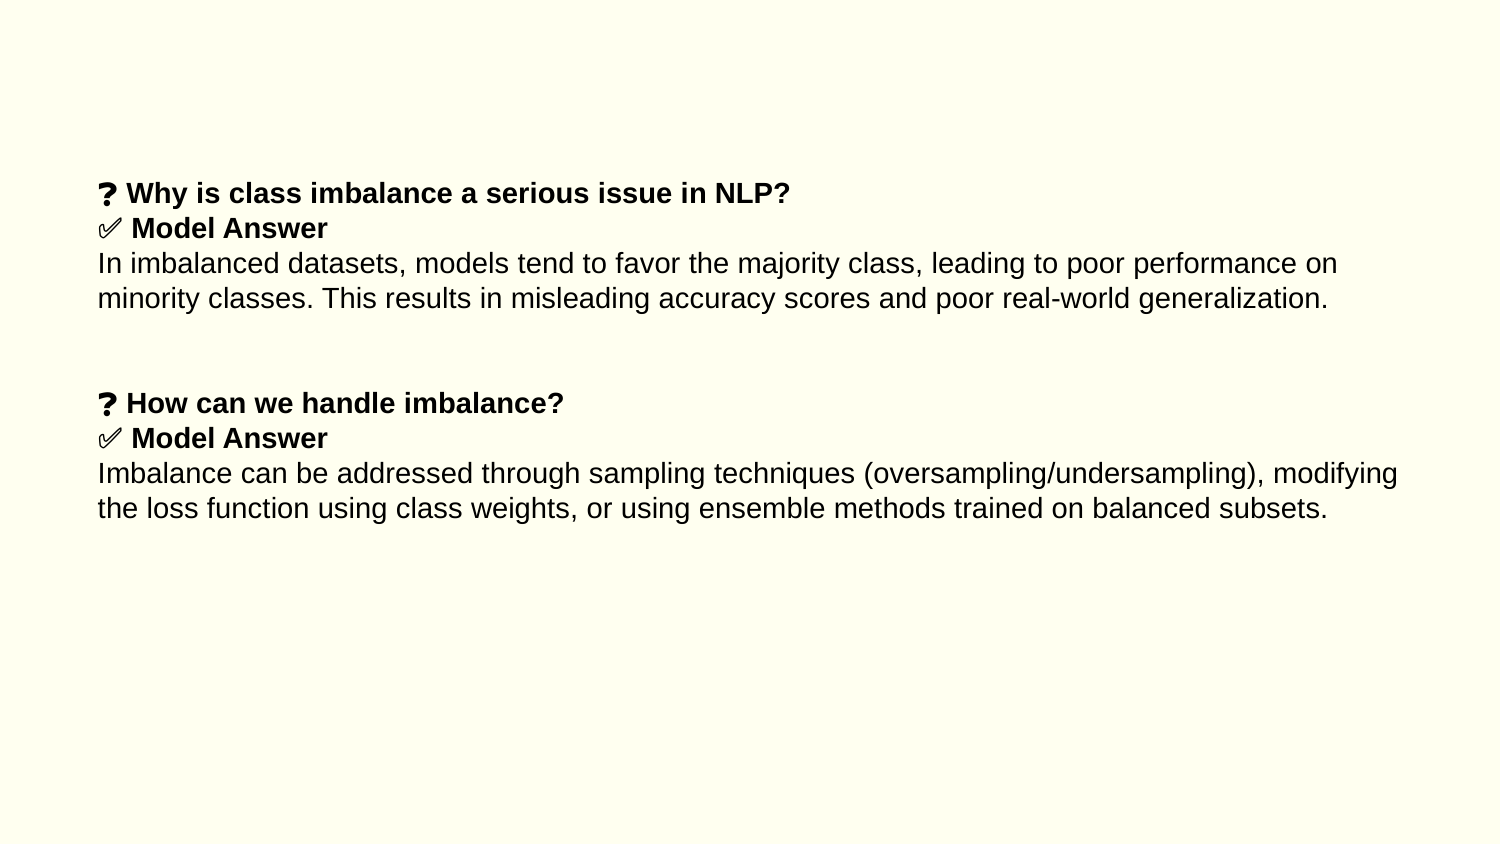

❓ Why is class imbalance a serious issue in NLP?
✅ Model Answer
In imbalanced datasets, models tend to favor the majority class, leading to poor performance on minority classes. This results in misleading accuracy scores and poor real-world generalization.

❓ How can we handle imbalance?
✅ Model Answer
Imbalance can be addressed through sampling techniques (oversampling/undersampling), modifying the loss function using class weights, or using ensemble methods trained on balanced subsets.